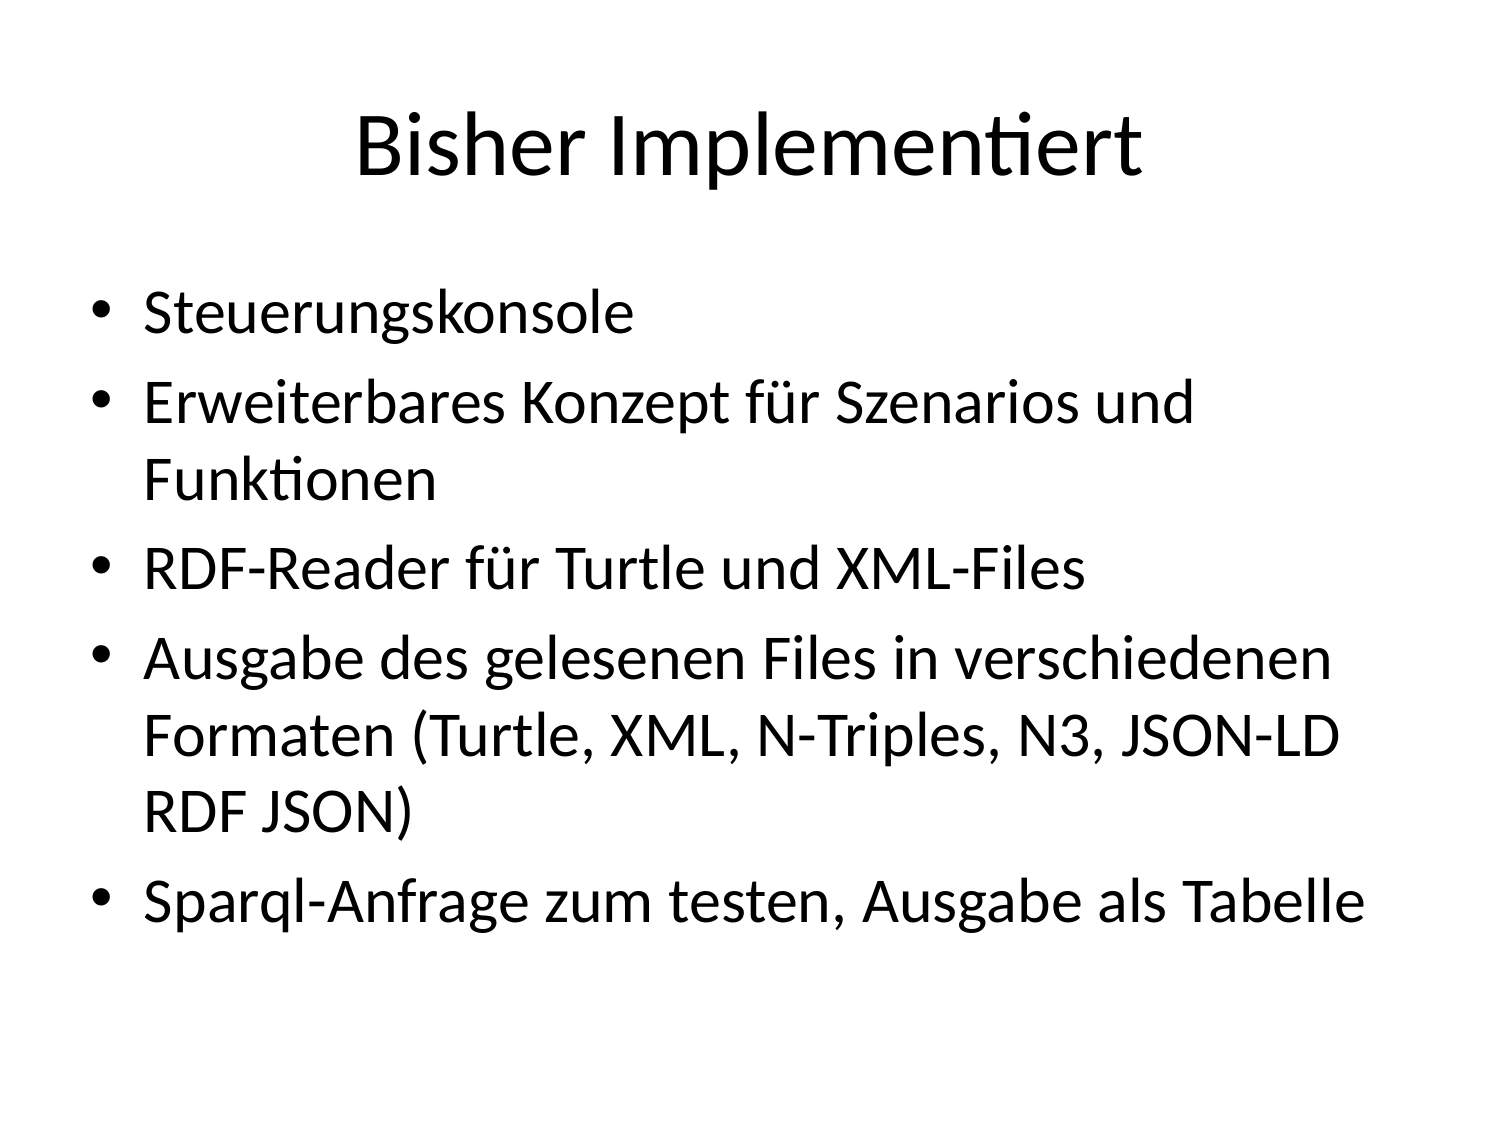

# Bisher Implementiert
Steuerungskonsole
Erweiterbares Konzept für Szenarios und Funktionen
RDF-Reader für Turtle und XML-Files
Ausgabe des gelesenen Files in verschiedenen Formaten (Turtle, XML, N-Triples, N3, JSON-LD RDF JSON)
Sparql-Anfrage zum testen, Ausgabe als Tabelle